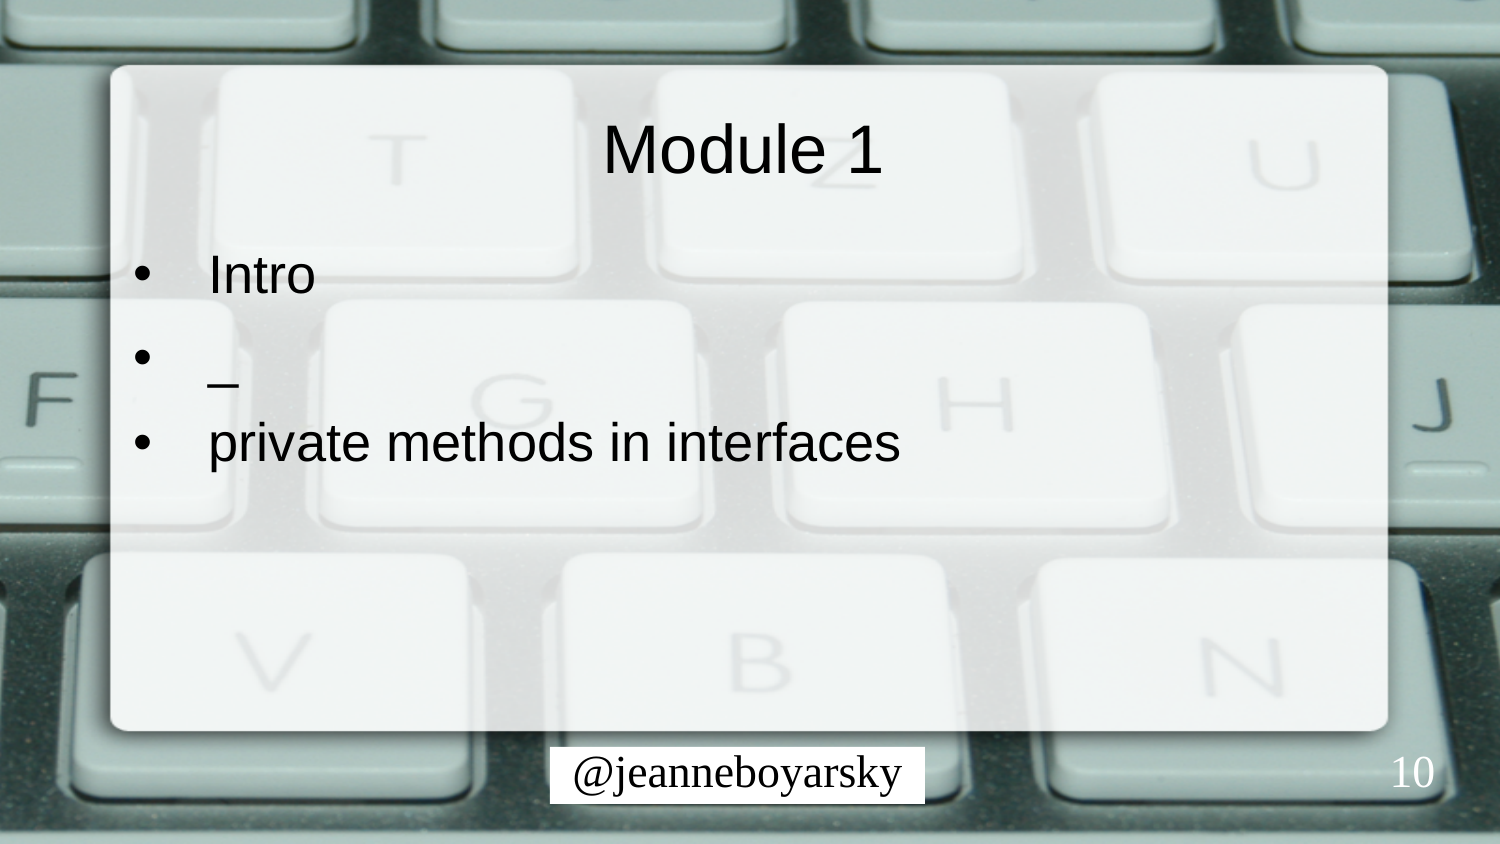

# Module 1
Intro
_
private methods in interfaces
10